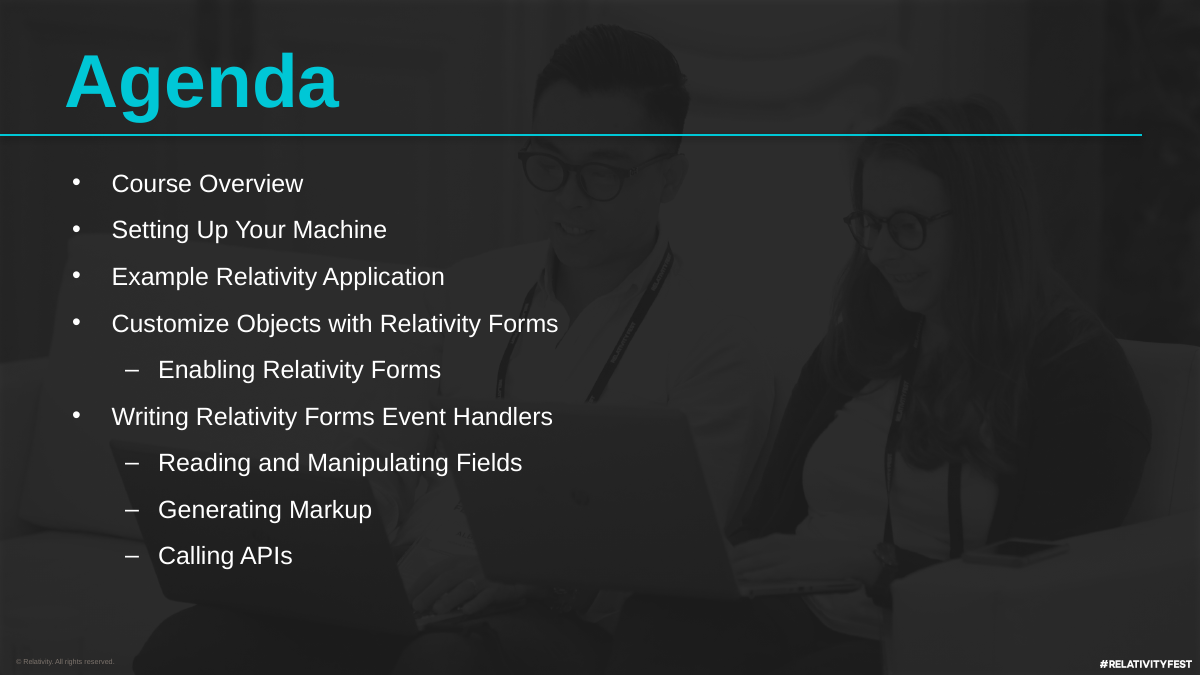

Course Overview
Setting Up Your Machine
Example Relativity Application
Customize Objects with Relativity Forms
Enabling Relativity Forms
Writing Relativity Forms Event Handlers
Reading and Manipulating Fields
Generating Markup
Calling APIs